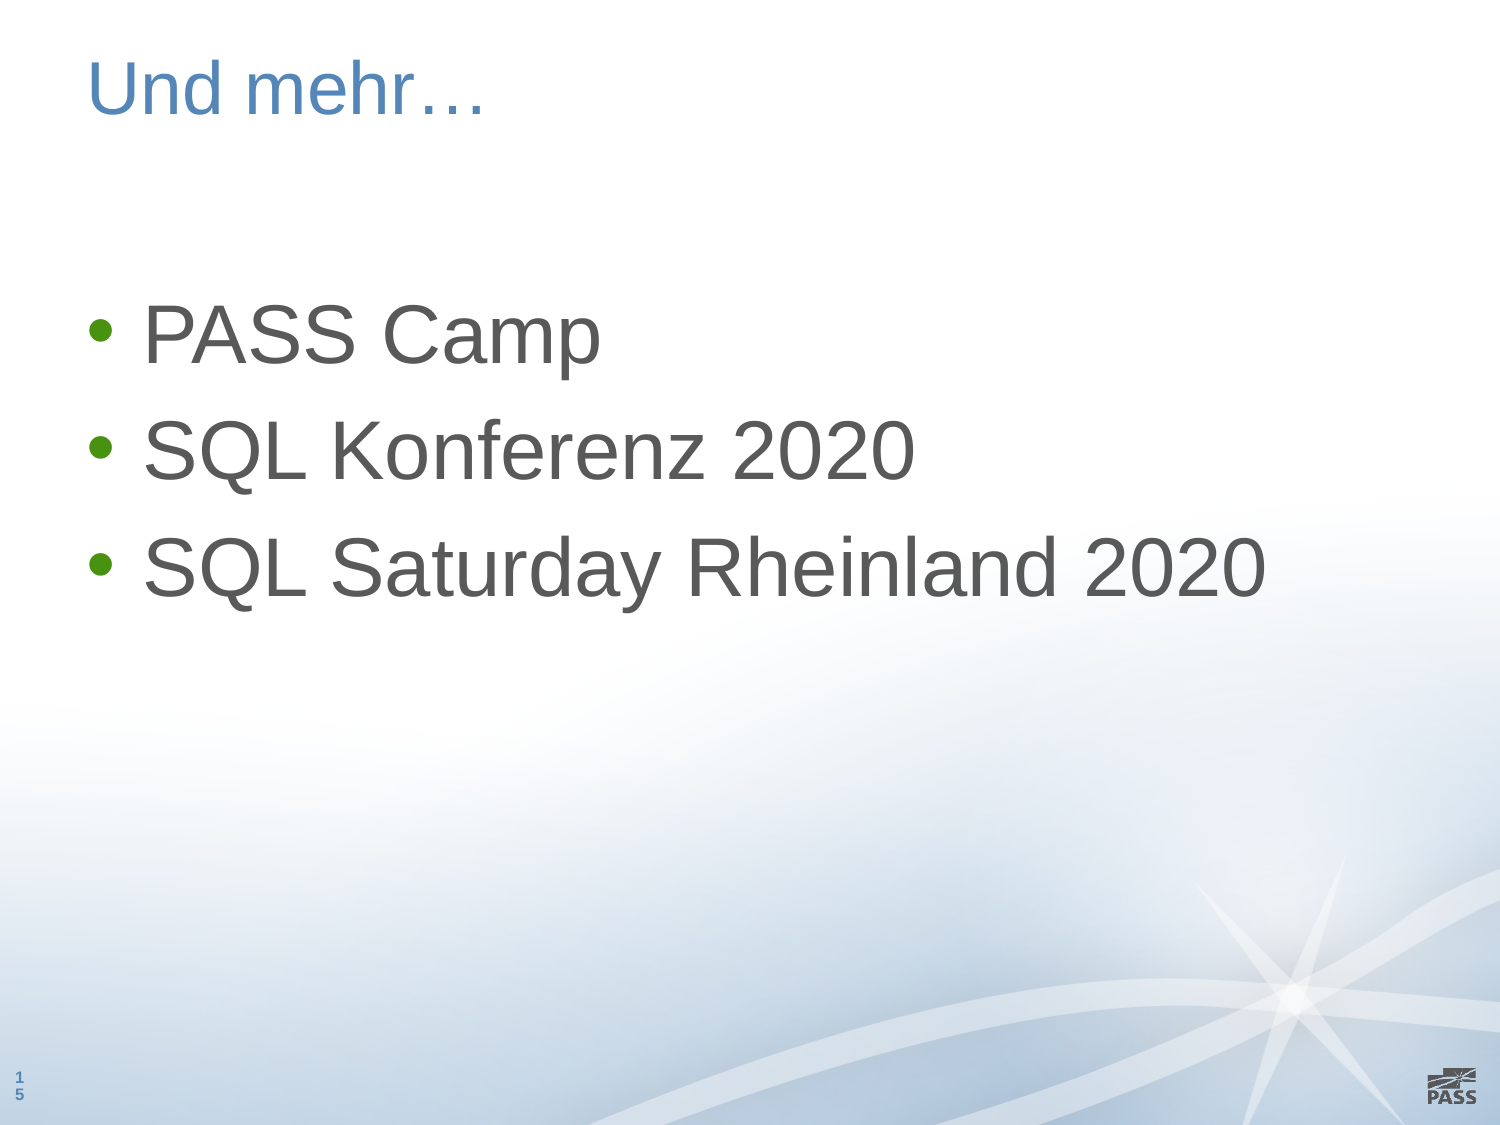

# Und mehr…
PASS Camp
SQL Konferenz 2020
SQL Saturday Rheinland 2020
15